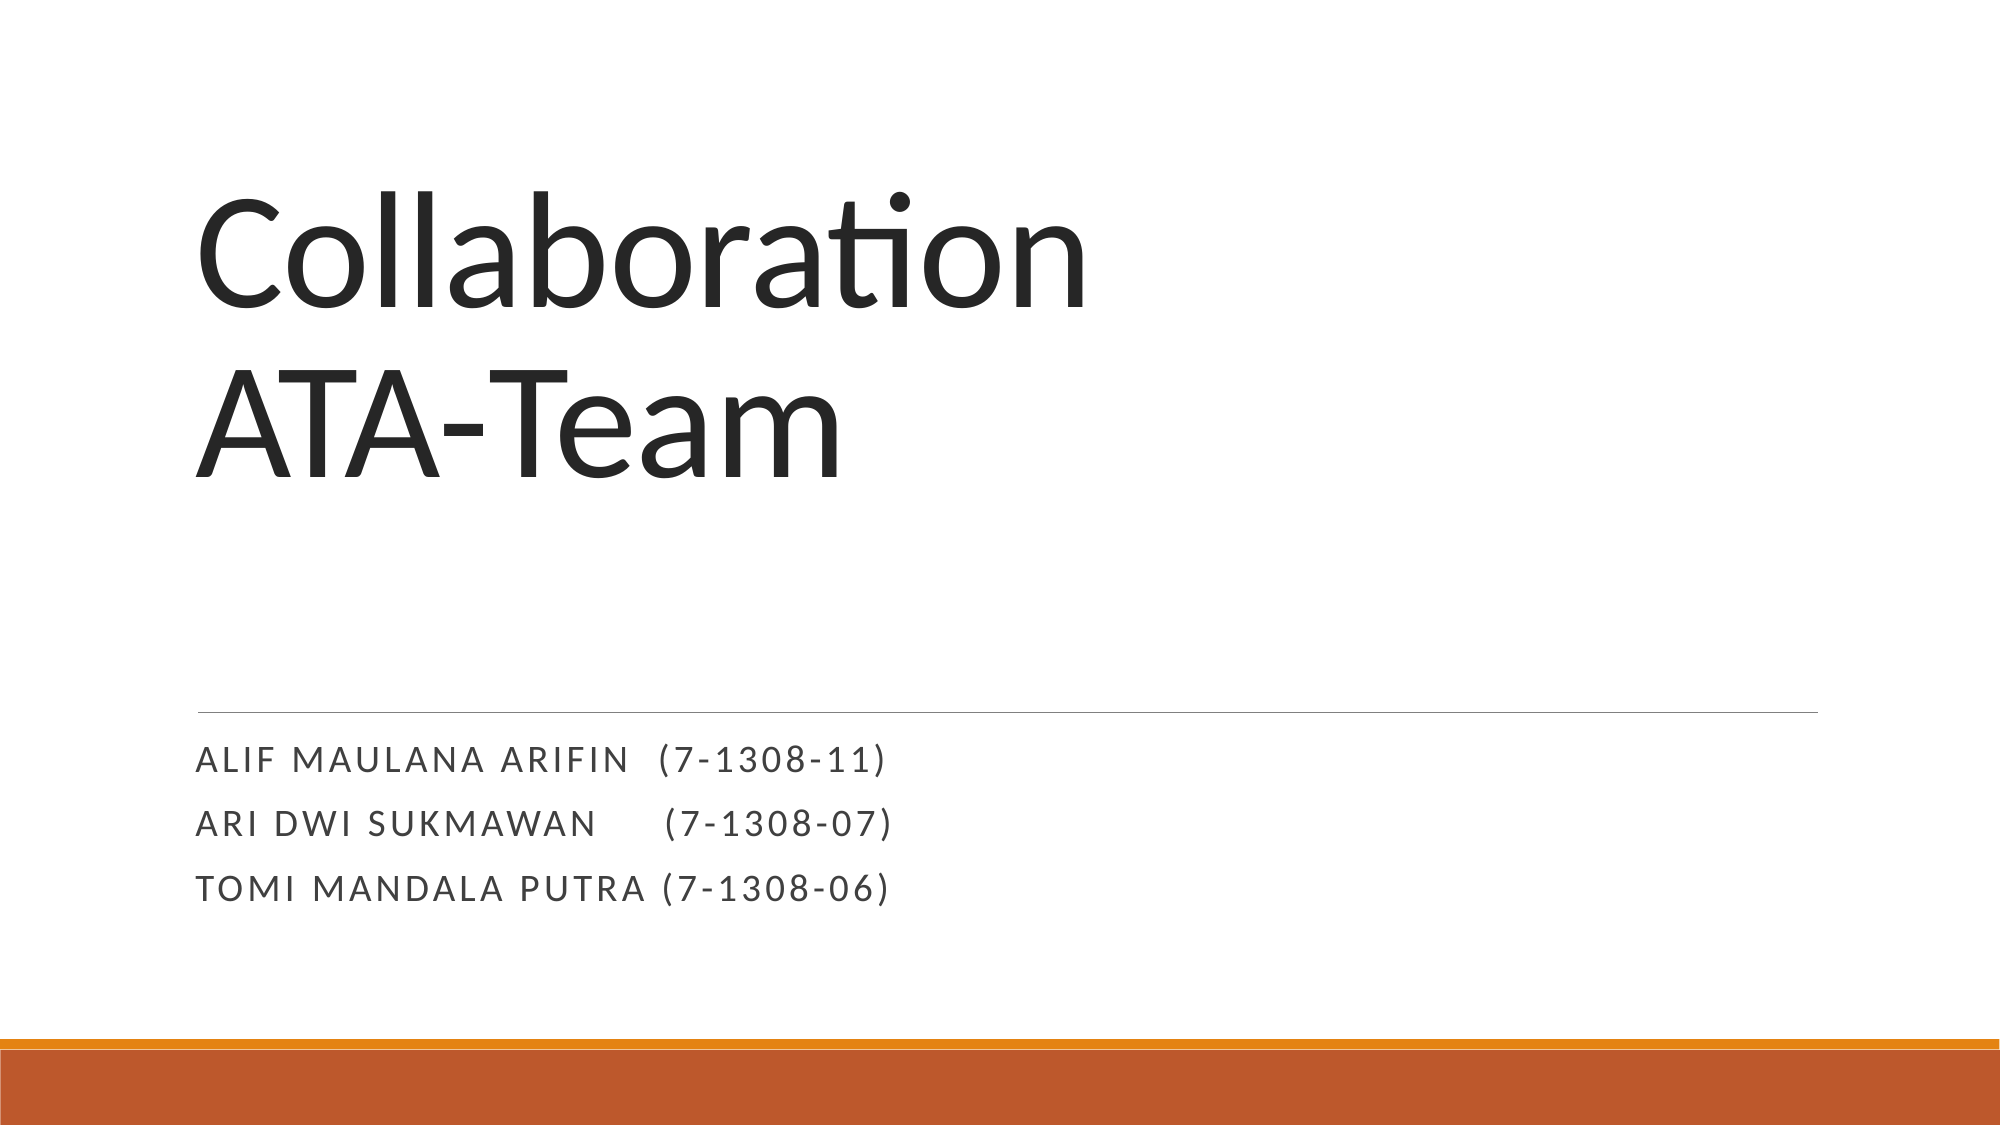

# Collaboration ATA-Team
Alif maulana arifin  (7-1308-11)
Ari dwi sukmawan     (7-1308-07)
Tomi mandala putra (7-1308-06)